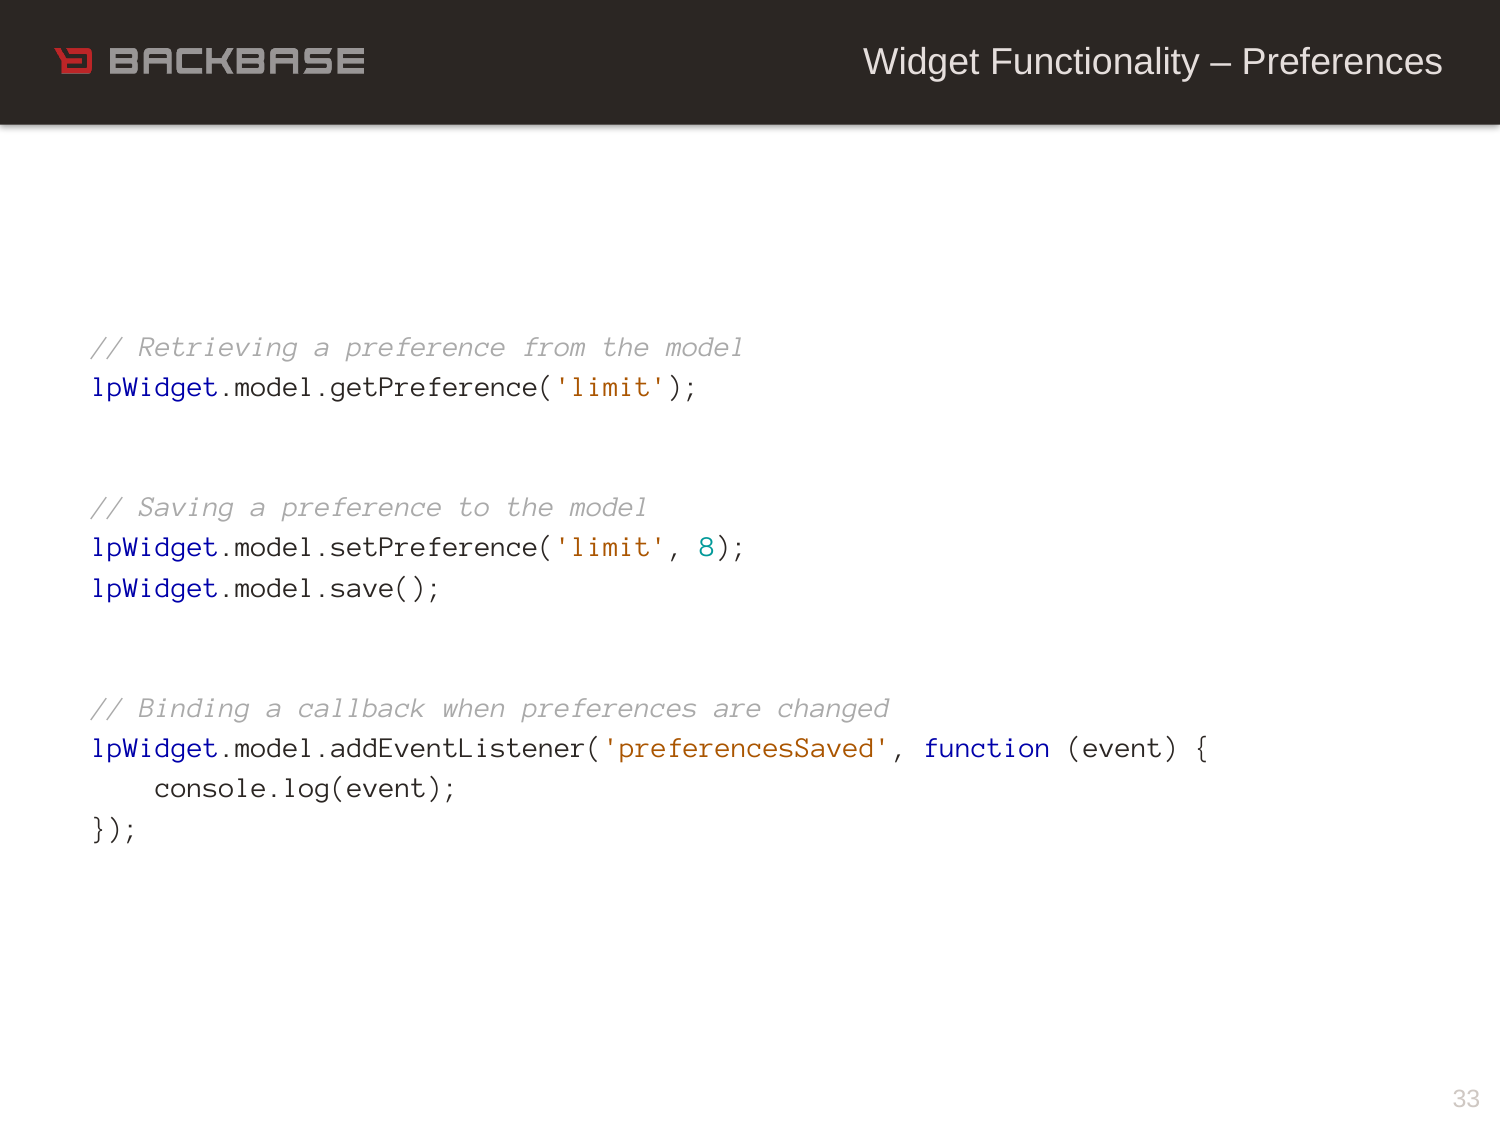

Widget Functionality – Preferences
// Retrieving a preference from the model
lpWidget.model.getPreference('limit');

// Saving a preference to the model
lpWidget.model.setPreference('limit', 8);
lpWidget.model.save();

// Binding a callback when preferences are changed
lpWidget.model.addEventListener('preferencesSaved', function (event) {
    console.log(event);
});
33